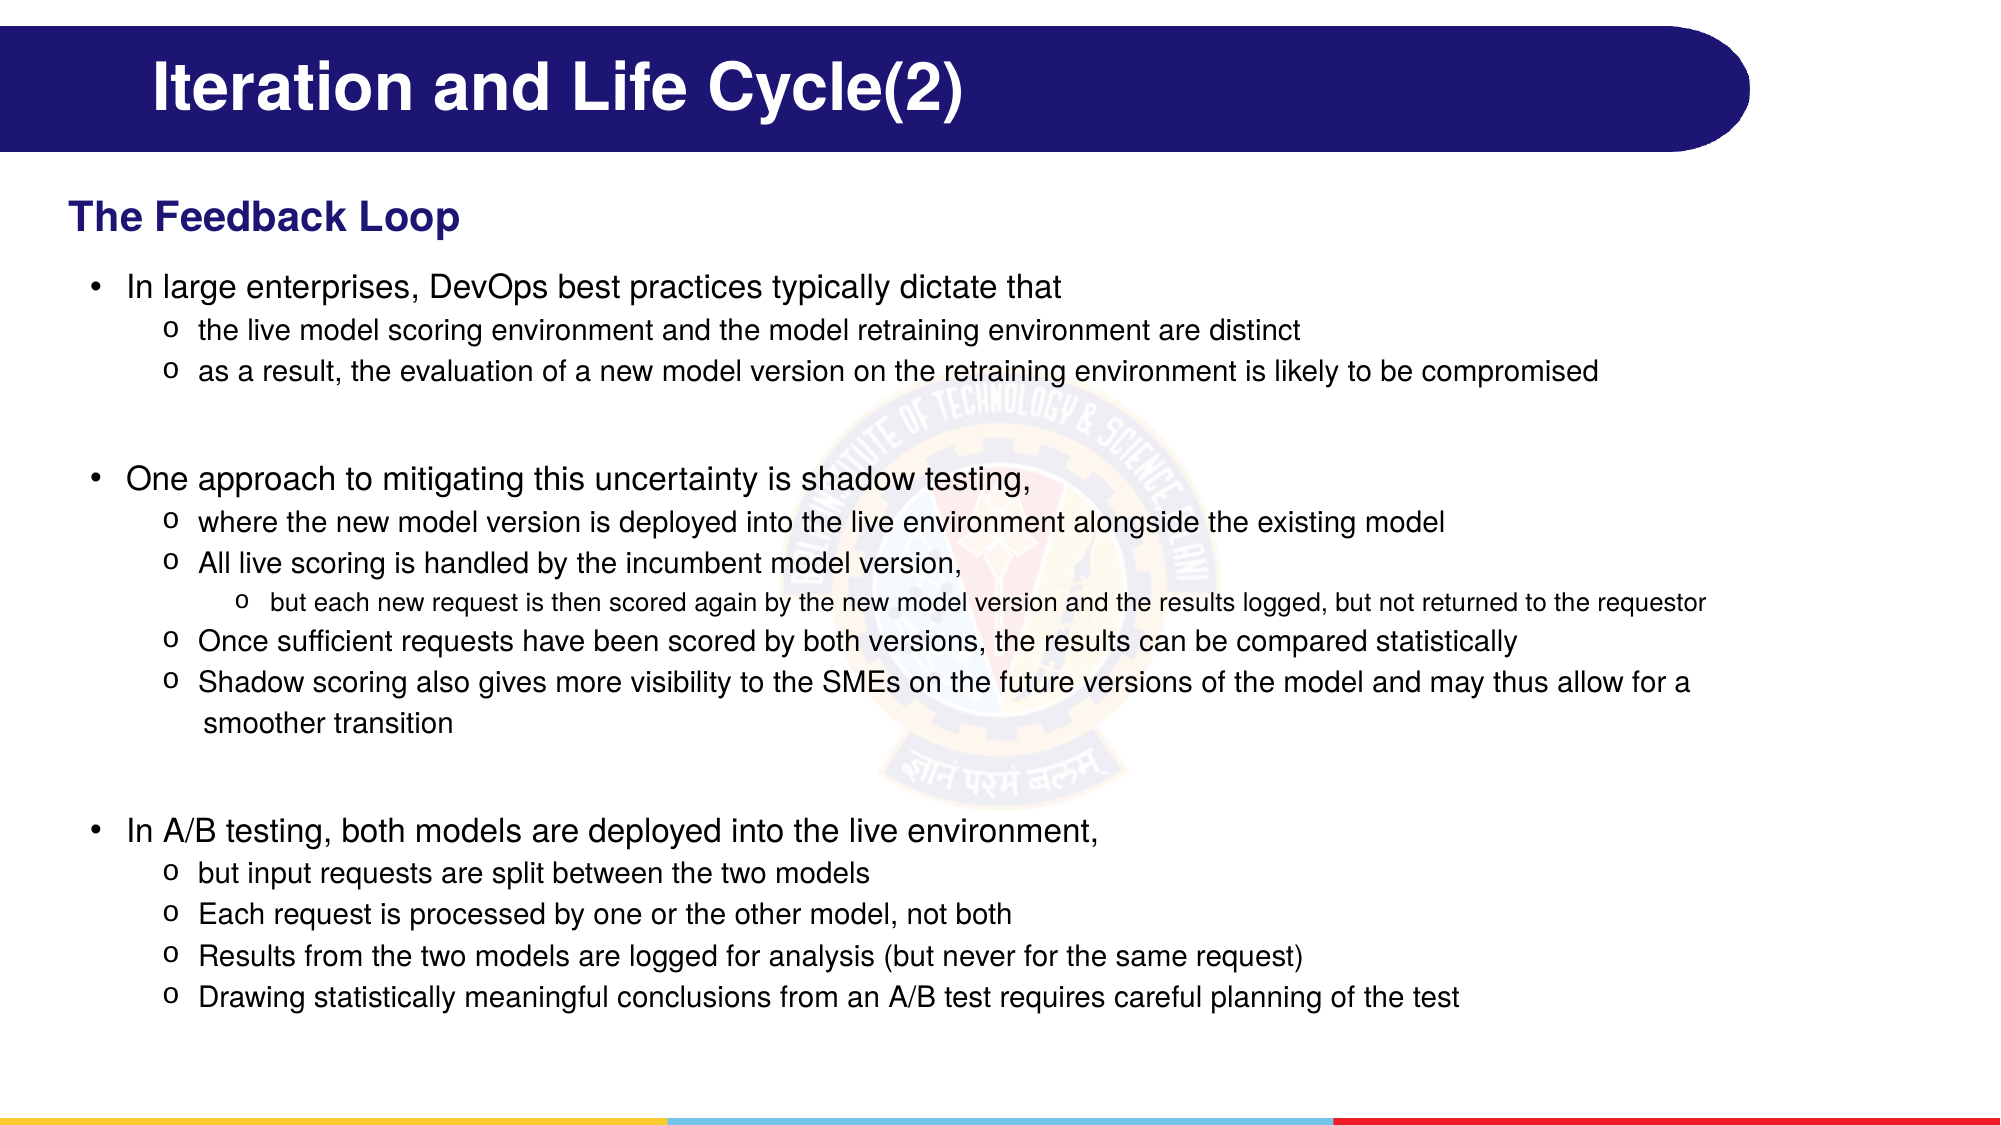

# Iteration and Life Cycle(2)
The Feedback Loop
In large enterprises, DevOps best practices typically dictate that
the live model scoring environment and the model retraining environment are distinct
as a result, the evaluation of a new model version on the retraining environment is likely to be compromised

One approach to mitigating this uncertainty is shadow testing,
where the new model version is deployed into the live environment alongside the existing model
All live scoring is handled by the incumbent model version,
but each new request is then scored again by the new model version and the results logged, but not returned to the requestor
Once sufficient requests have been scored by both versions, the results can be compared statistically
Shadow scoring also gives more visibility to the SMEs on the future versions of the model and may thus allow for a
     smoother transition

In A/B testing, both models are deployed into the live environment,
but input requests are split between the two models
Each request is processed by one or the other model, not both
Results from the two models are logged for analysis (but never for the same request)
Drawing statistically meaningful conclusions from an A/B test requires careful planning of the test